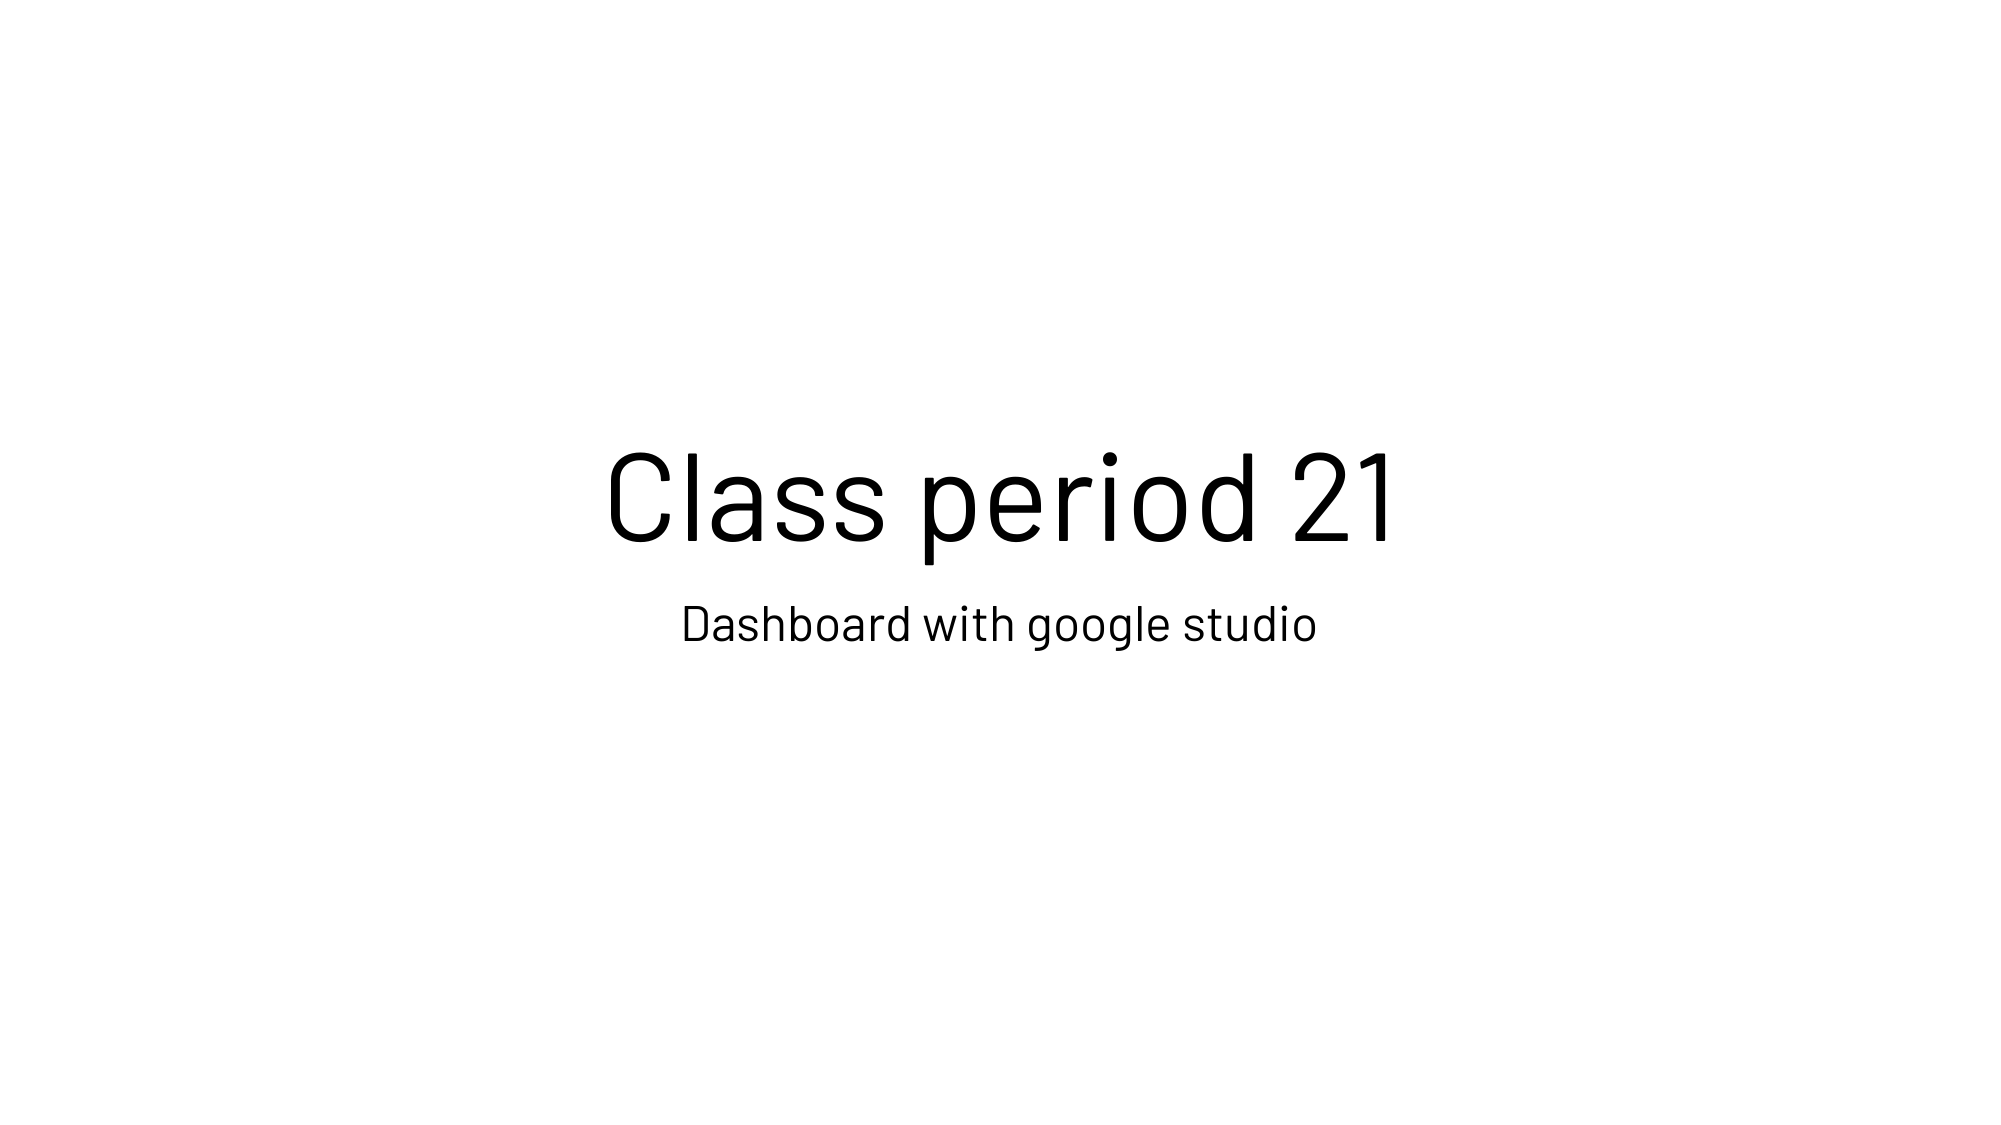

# Class period 21​
Dashboard with google studio​